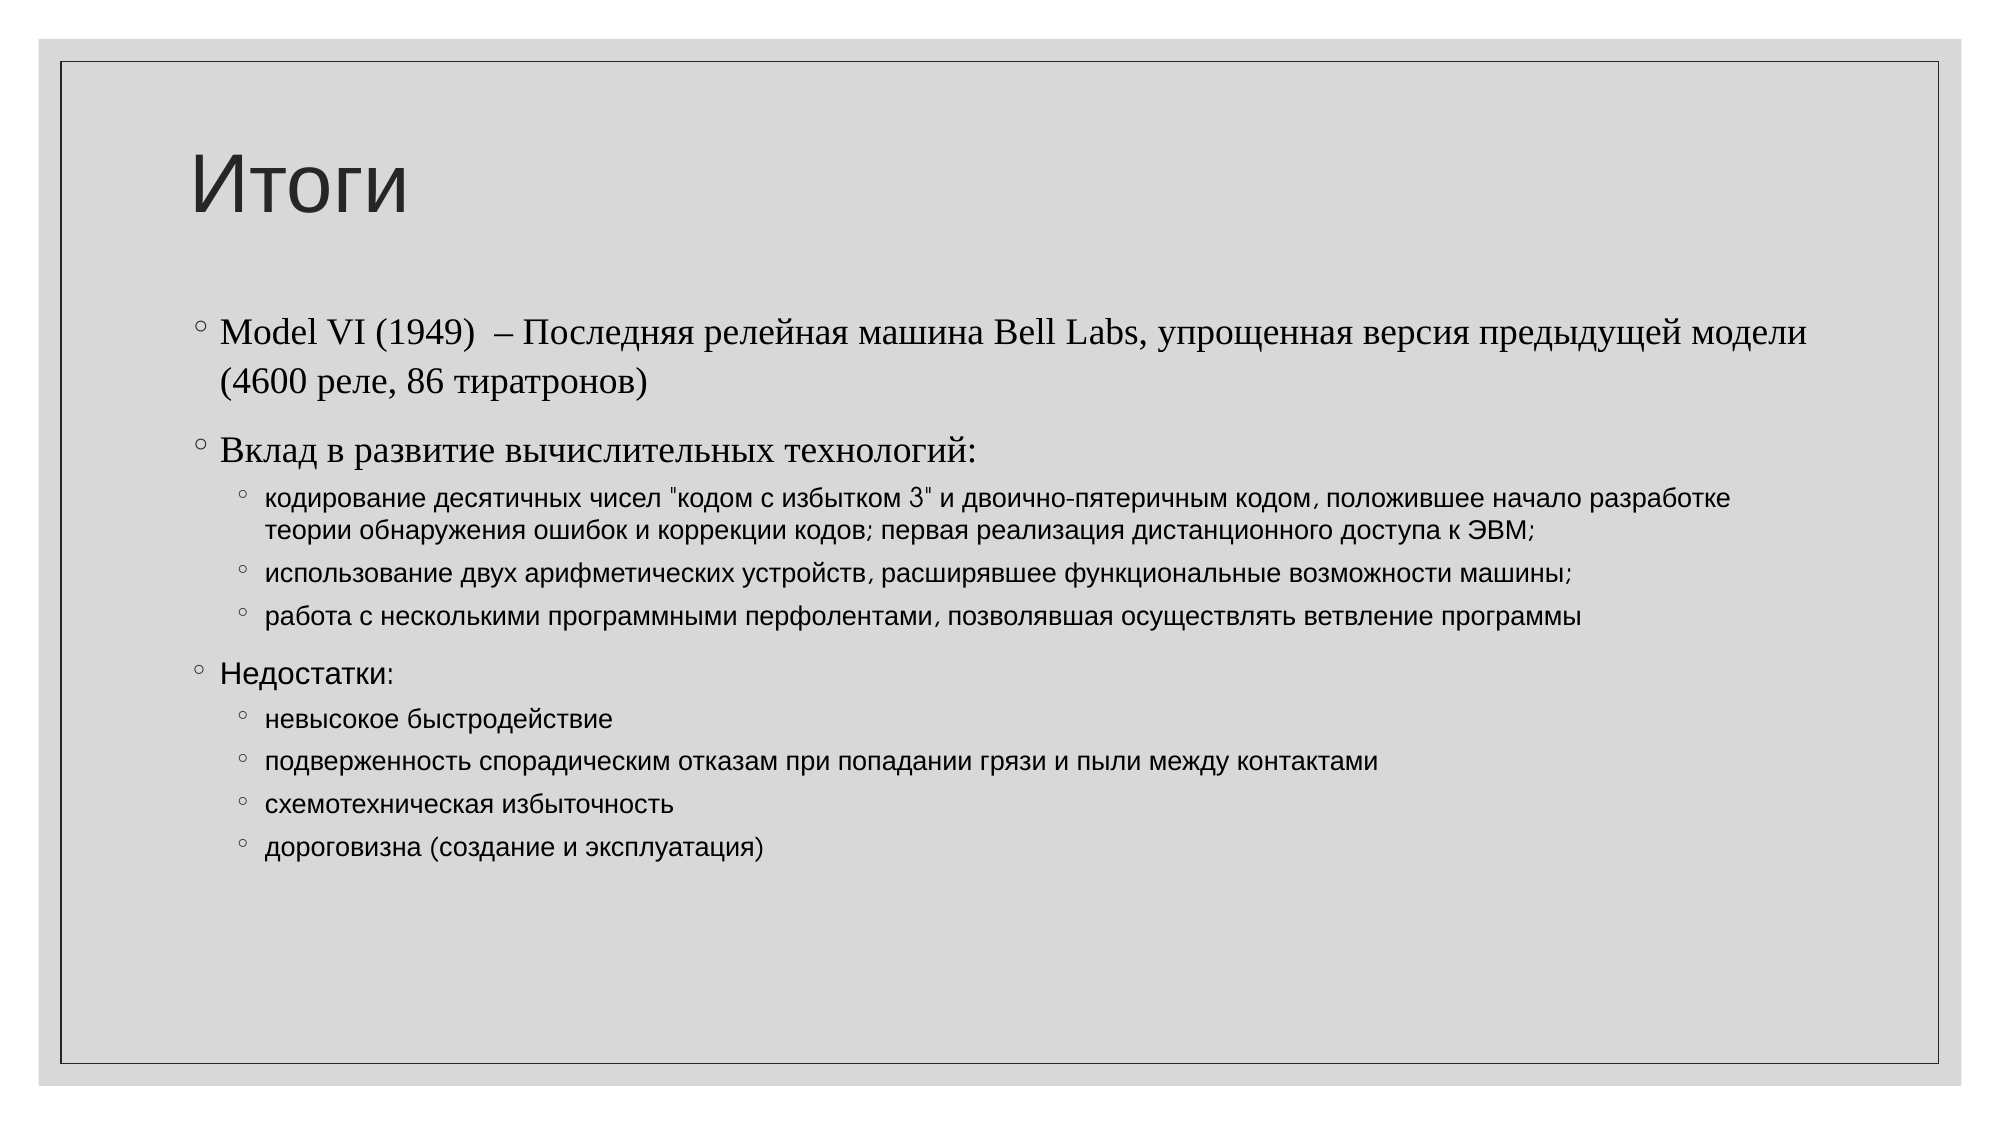

# Итоги
Model VI (1949)  – Последняя релейная машина Bell Labs, упрощенная версия предыдущей модели (4600 реле, 86 тиратронов)
Вклад в развитие вычислительных технологий:
кодирование десятичных чисел "кодом с избытком 3" и двоично-пятеричным кодом, положившее начало разработке теории обнаружения ошибок и коррекции кодов; первая реализация дистанционного доступа к ЭВМ;
использование двух арифметических устройств, расширявшее функциональные возможности машины;
работа с несколькими программными перфолентами, позволявшая осуществлять ветвление программы
Недостатки:
невысокое быстродействие
подверженность спорадическим отказам при попадании грязи и пыли между контактами
схемотехническая избыточность
дороговизна (создание и эксплуатация)